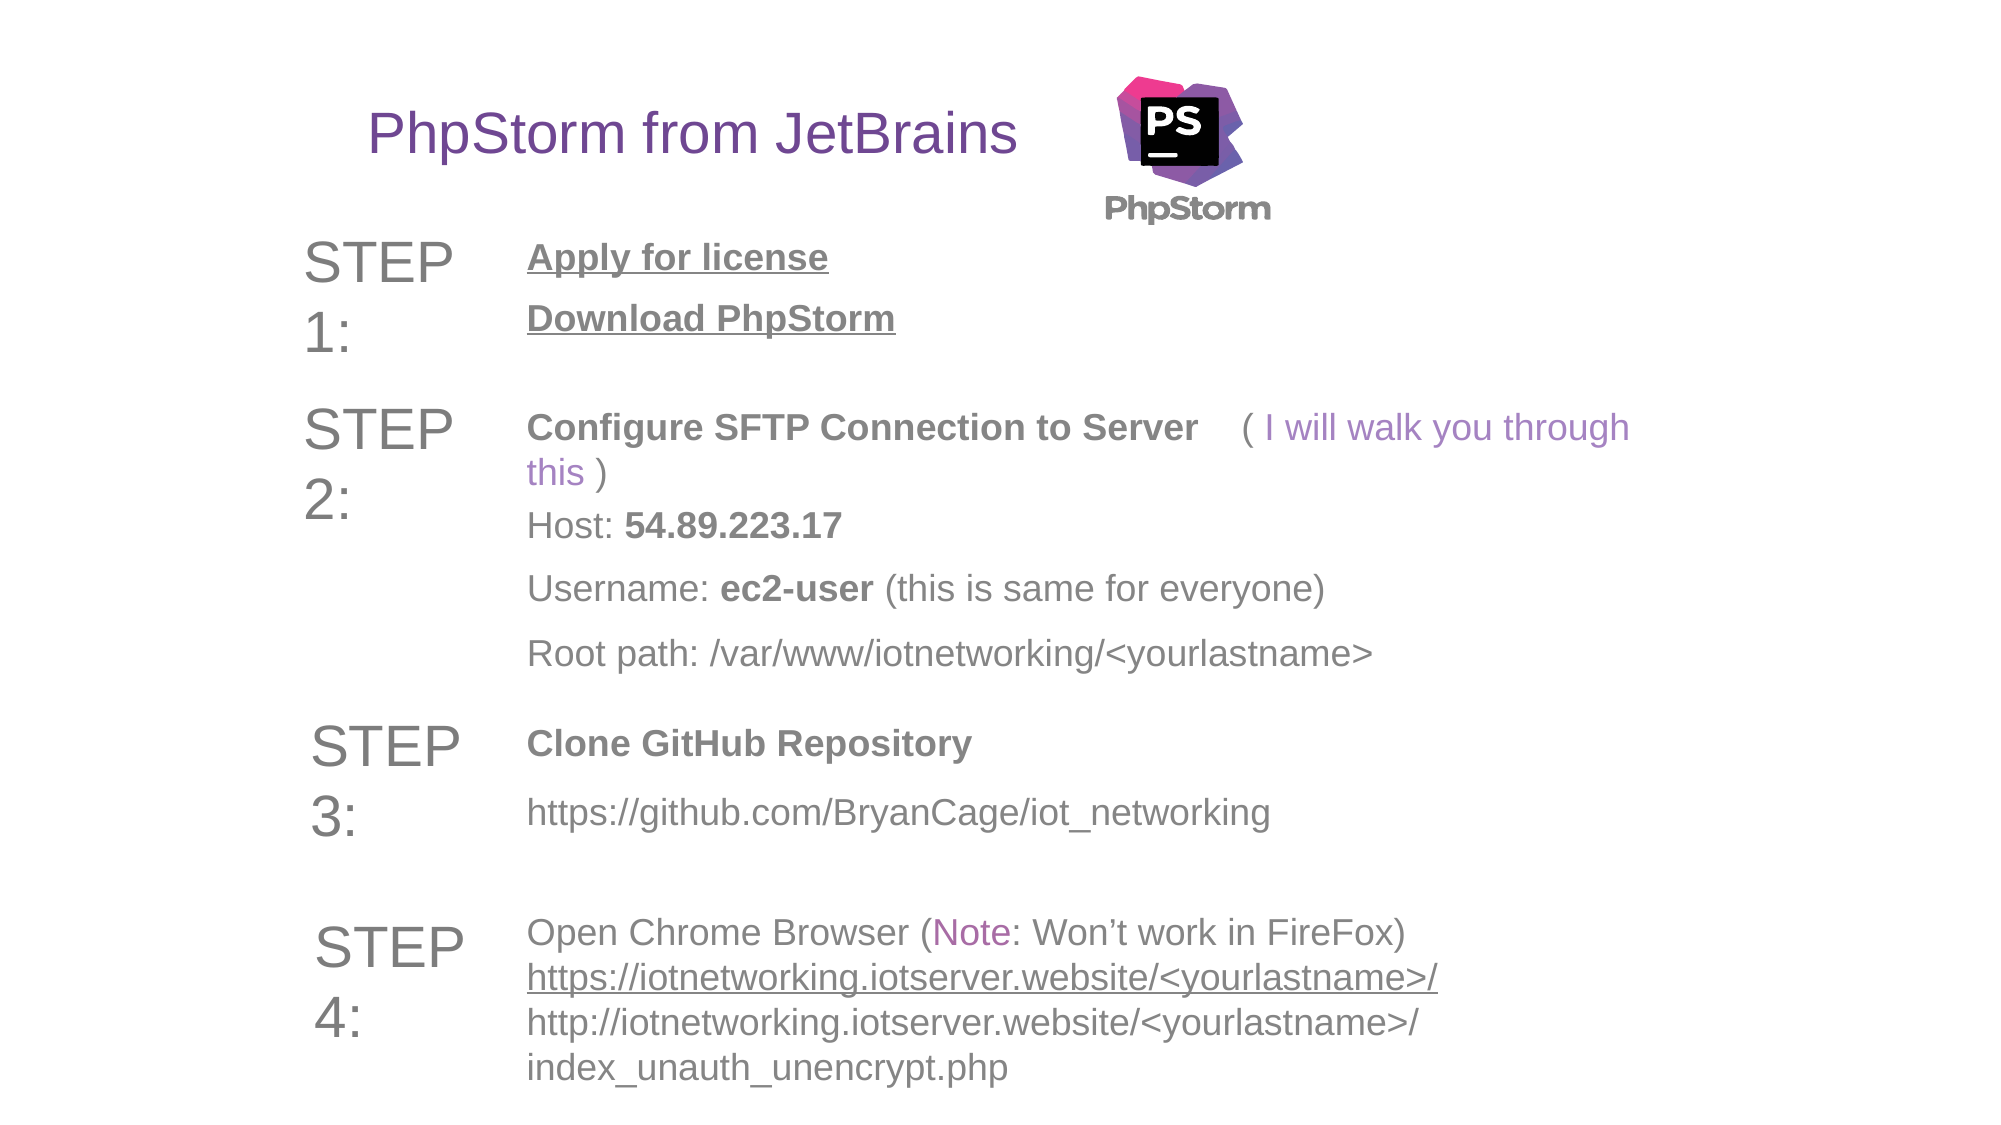

# PhpStorm from JetBrains
STEP 1:
Apply for license
Download PhpStorm
STEP 2:
Configure SFTP Connection to Server    ( I will walk you through this )
Host: 54.89.223.17
Username: ec2-user (this is same for everyone)
Root path: /var/www/iotnetworking/<yourlastname>
STEP 3:
Clone GitHub Repository
https://github.com/BryanCage/iot_networking
Open Chrome Browser (Note: Won’t work in FireFox)
https://iotnetworking.iotserver.website/<yourlastname>/
http://iotnetworking.iotserver.website/<yourlastname>/index_unauth_unencrypt.php
STEP 4: